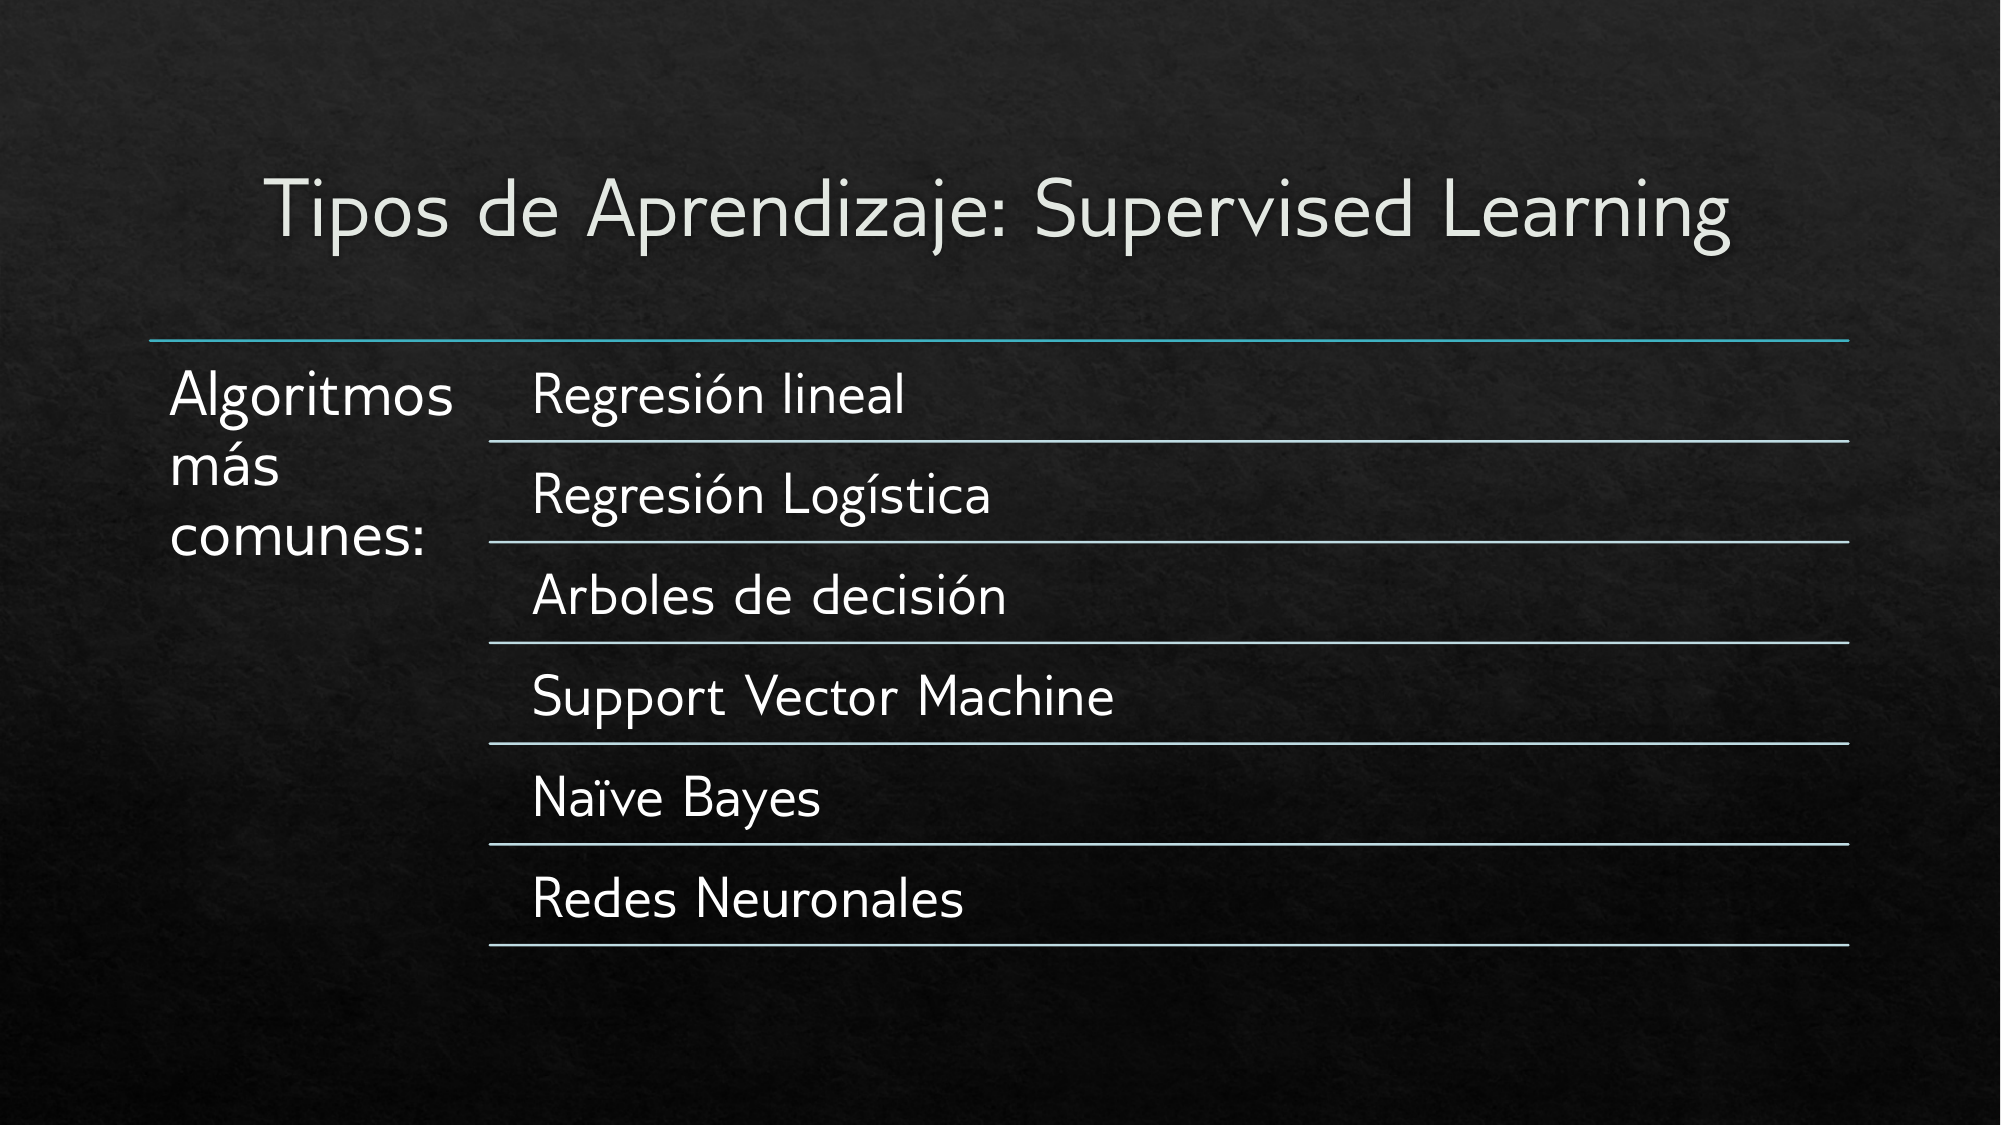

# Tipos de Aprendizaje: Supervised Learning
Algoritmos más comunes:
Regresión lineal
Regresión Logística
Arboles de decisión
Support Vector Machine
Naïve Bayes
Redes Neuronales